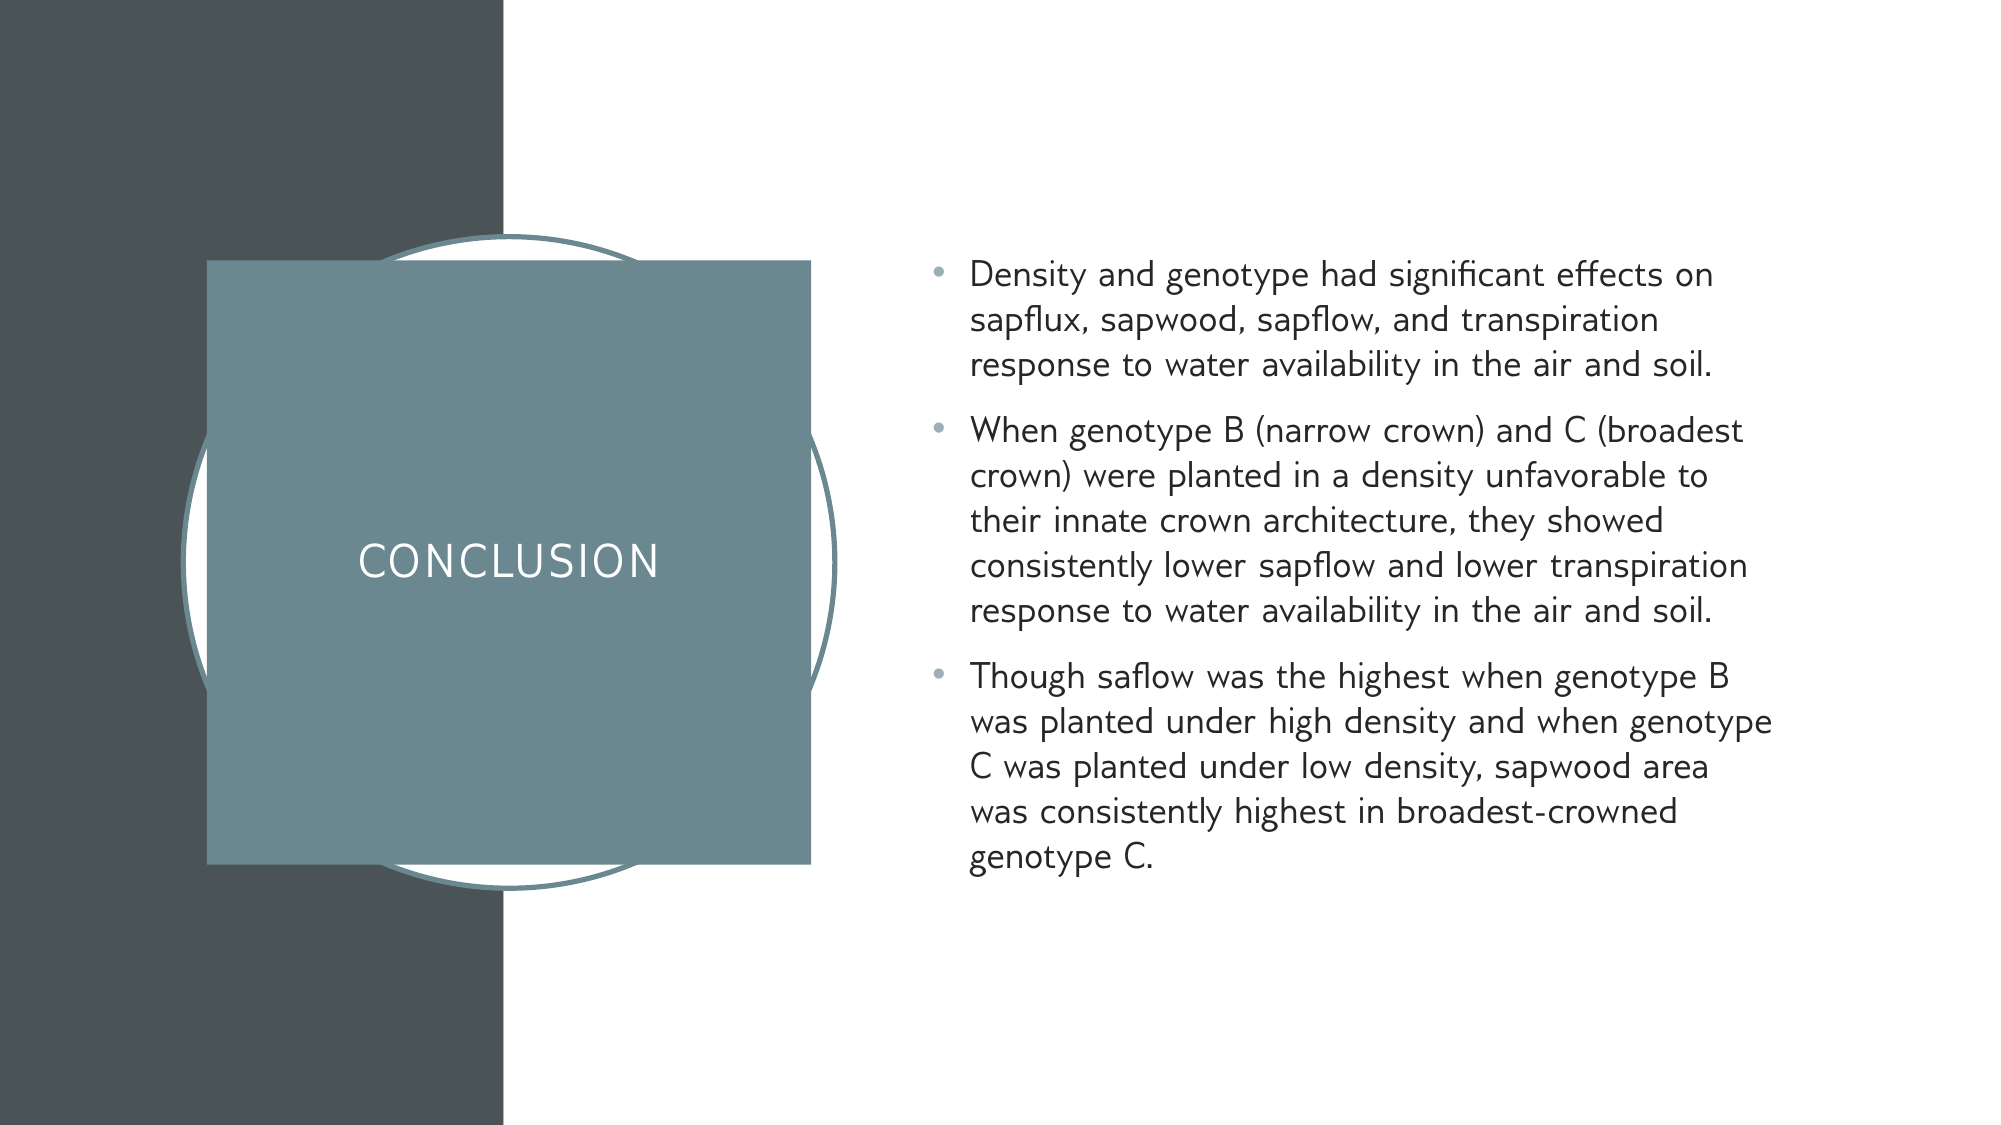

Density and genotype had significant effects on sapflux, sapwood, sapflow, and transpiration response to water availability in the air and soil.
When genotype B (narrow crown) and C (broadest crown) were planted in a density unfavorable to their innate crown architecture, they showed consistently lower sapflow and lower transpiration response to water availability in the air and soil.
Though saflow was the highest when genotype B was planted under high density and when genotype C was planted under low density, sapwood area was consistently highest in broadest-crowned genotype C.

# Conclusion